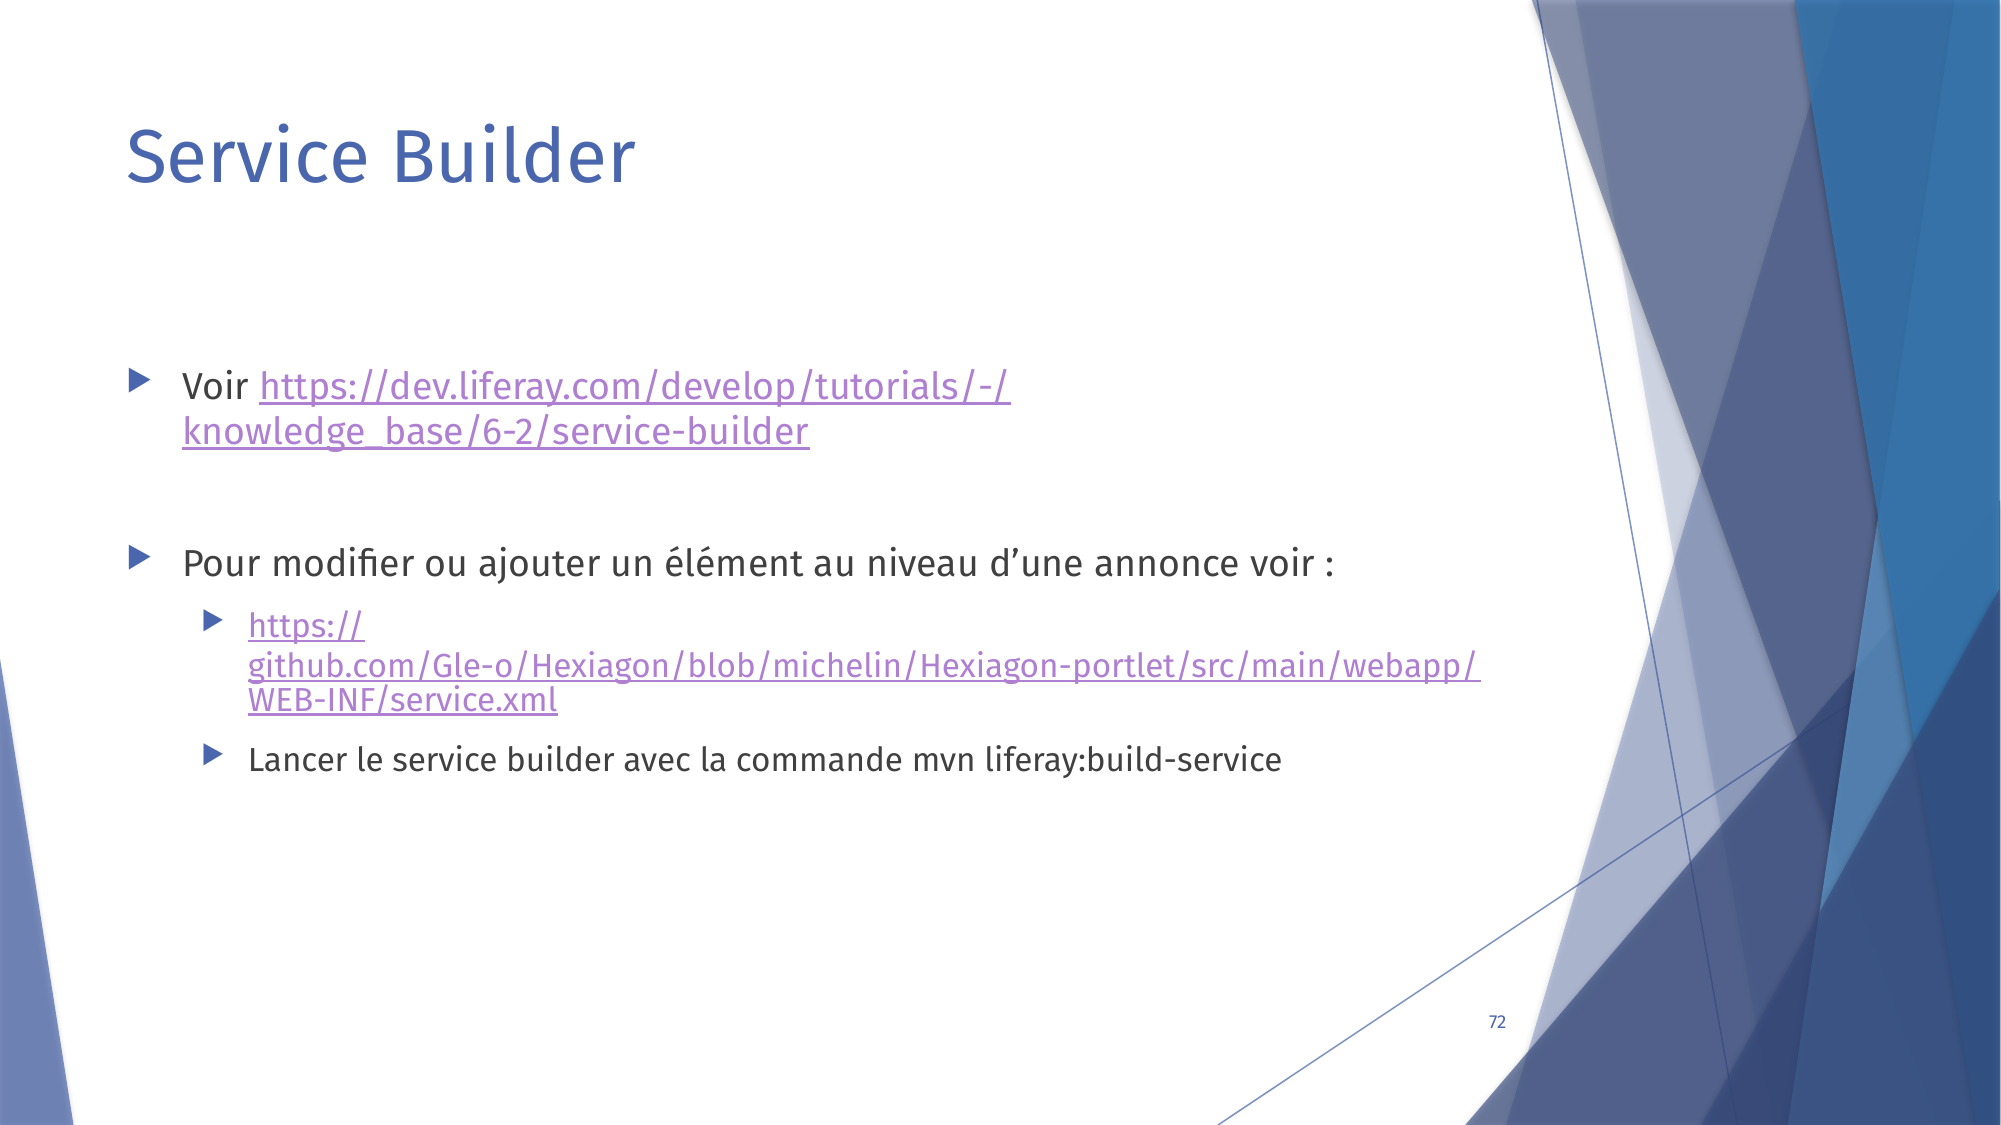

# Service Builder
Voir https://dev.liferay.com/develop/tutorials/-/knowledge_base/6-2/service-builder

Pour modifier ou ajouter un élément au niveau d’une annonce voir :
https://github.com/Gle-o/Hexiagon/blob/michelin/Hexiagon-portlet/src/main/webapp/WEB-INF/service.xml
Lancer le service builder avec la commande mvn liferay:build-service

72